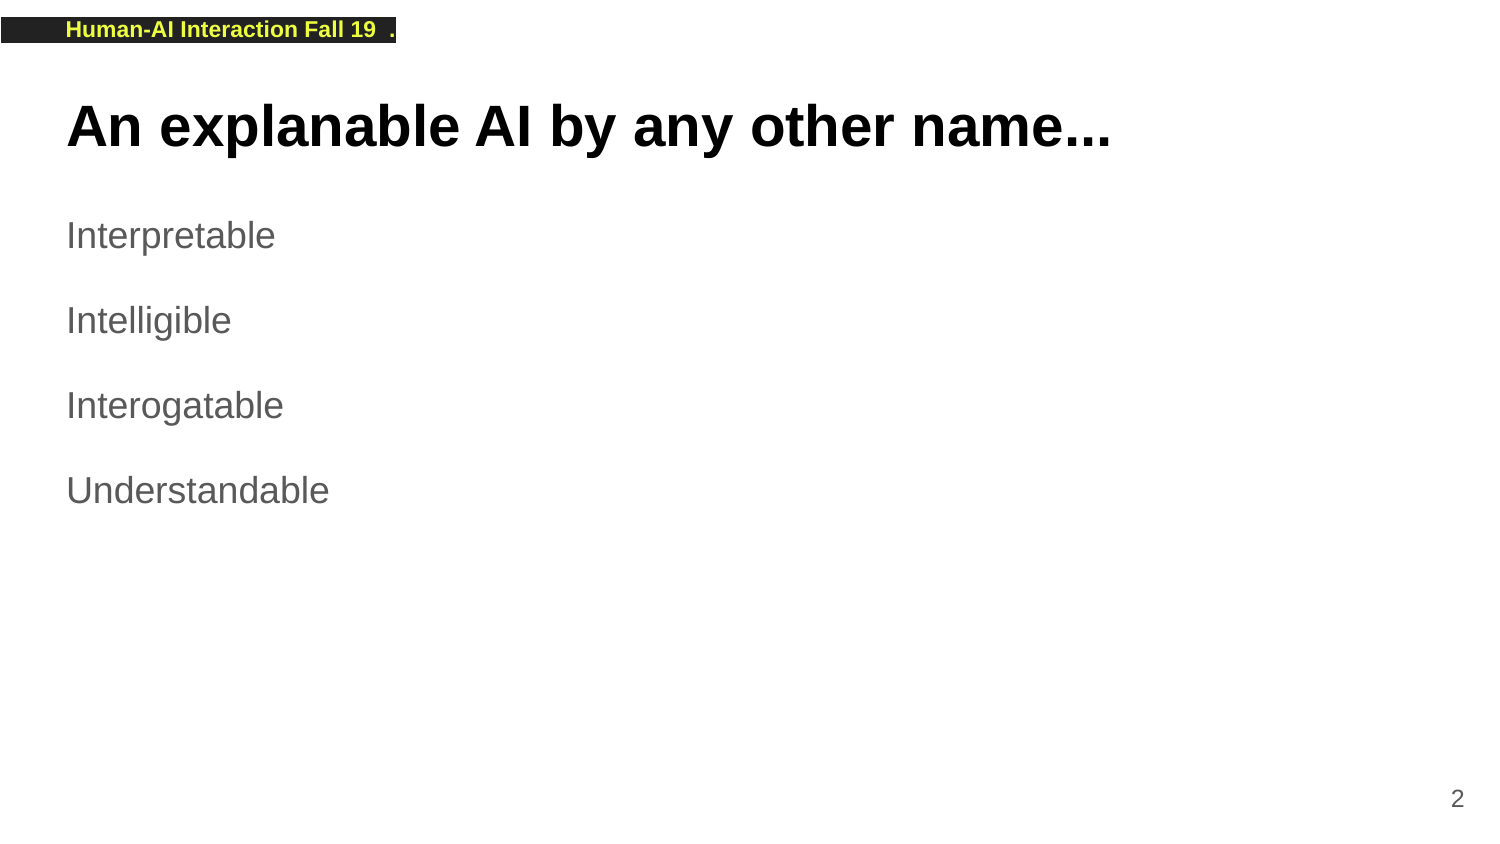

# An explanable AI by any other name...
Interpretable
Intelligible
Interogatable
Understandable
2